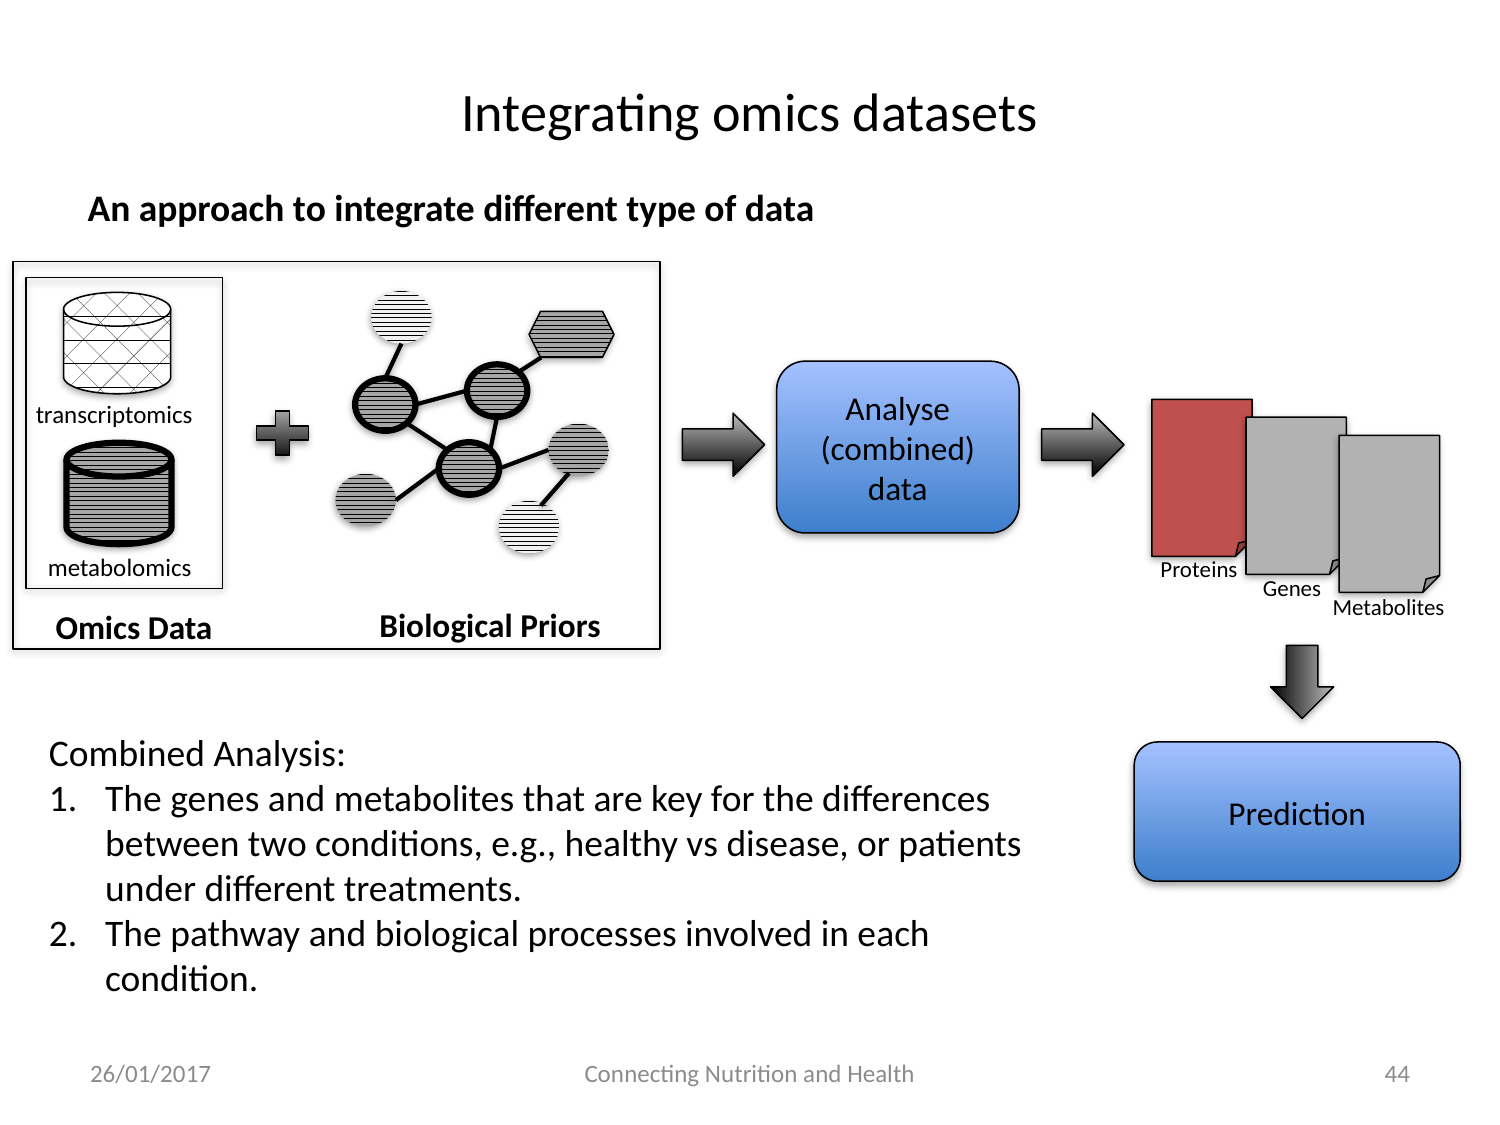

Integrating omics datasets
An approach to integrate different type of data

transcriptomics

metabolomics

Biological Priors
Omics Data
Analyse (combined) data

Proteins
Genes
Metabolites

Combined Analysis:
The genes and metabolites that are key for the differences between two conditions, e.g., healthy vs disease, or patients under different treatments.
The pathway and biological processes involved in each condition.
Prediction
26/01/2017
Connecting Nutrition and Health
44